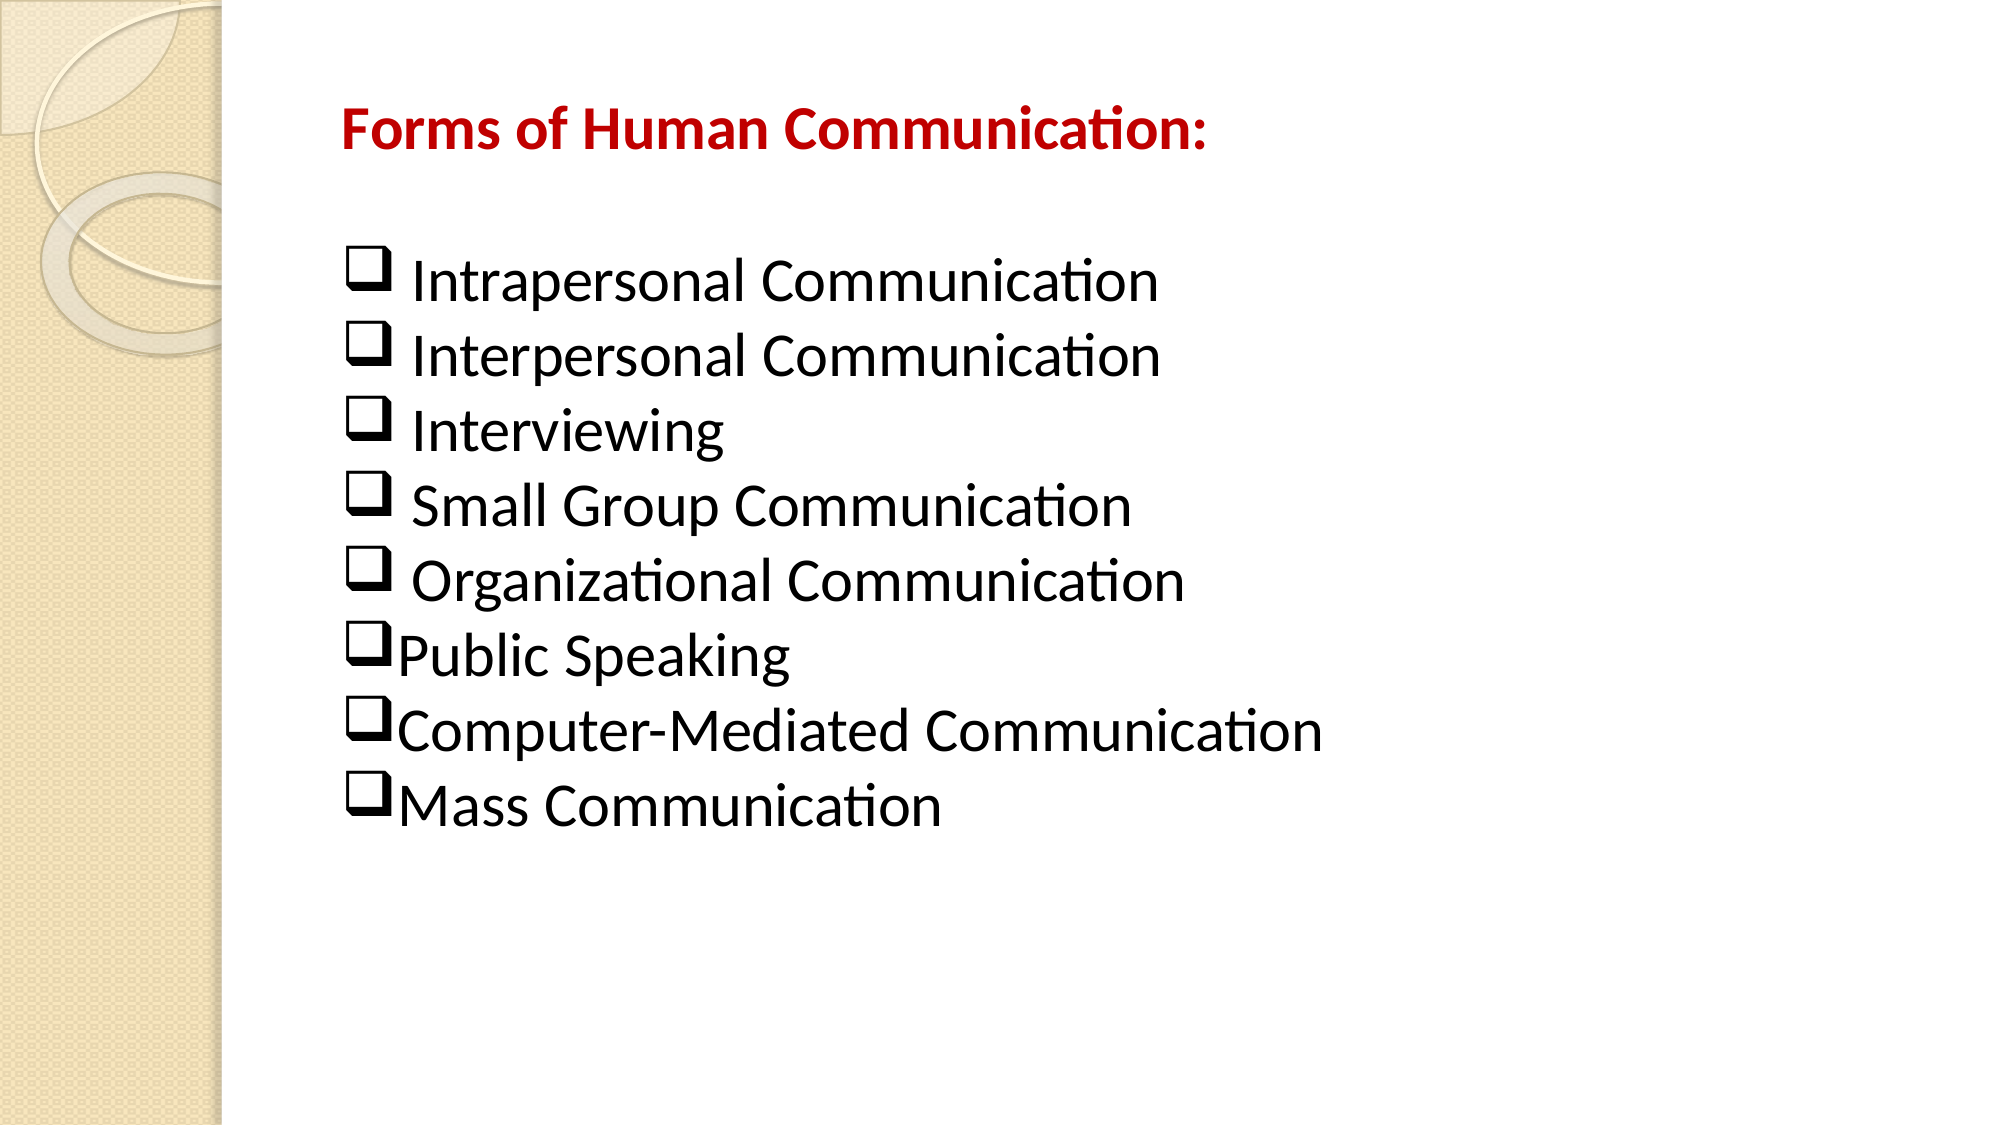

Forms of Human Communication:

Intrapersonal Communication
Interpersonal Communication
Interviewing
Small Group Communication
Organizational Communication
Public Speaking
Computer-Mediated Communication
Mass Communication